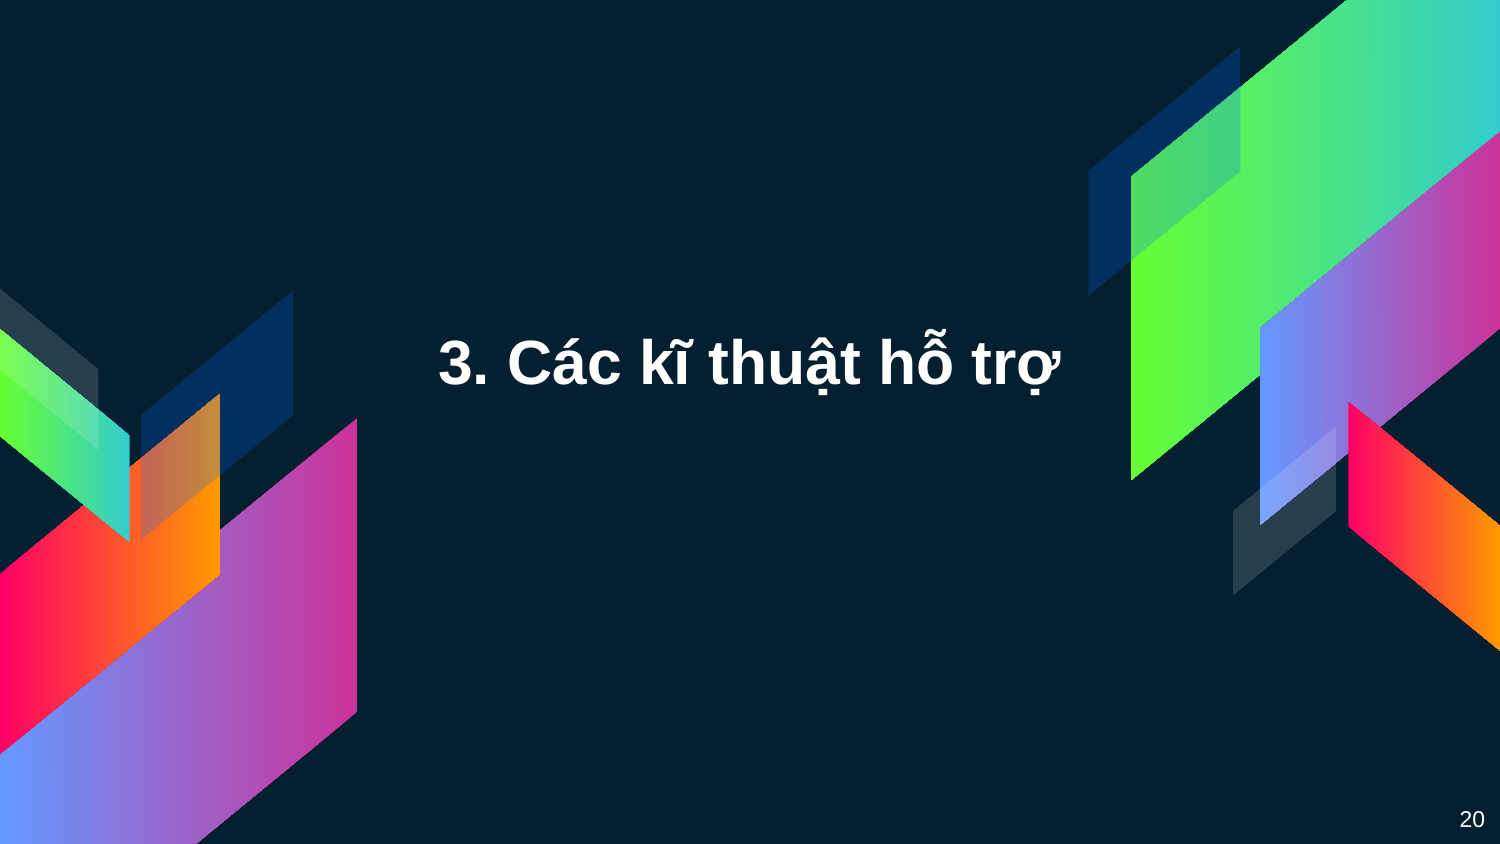

# 3. Các kĩ thuật hỗ trợ
20